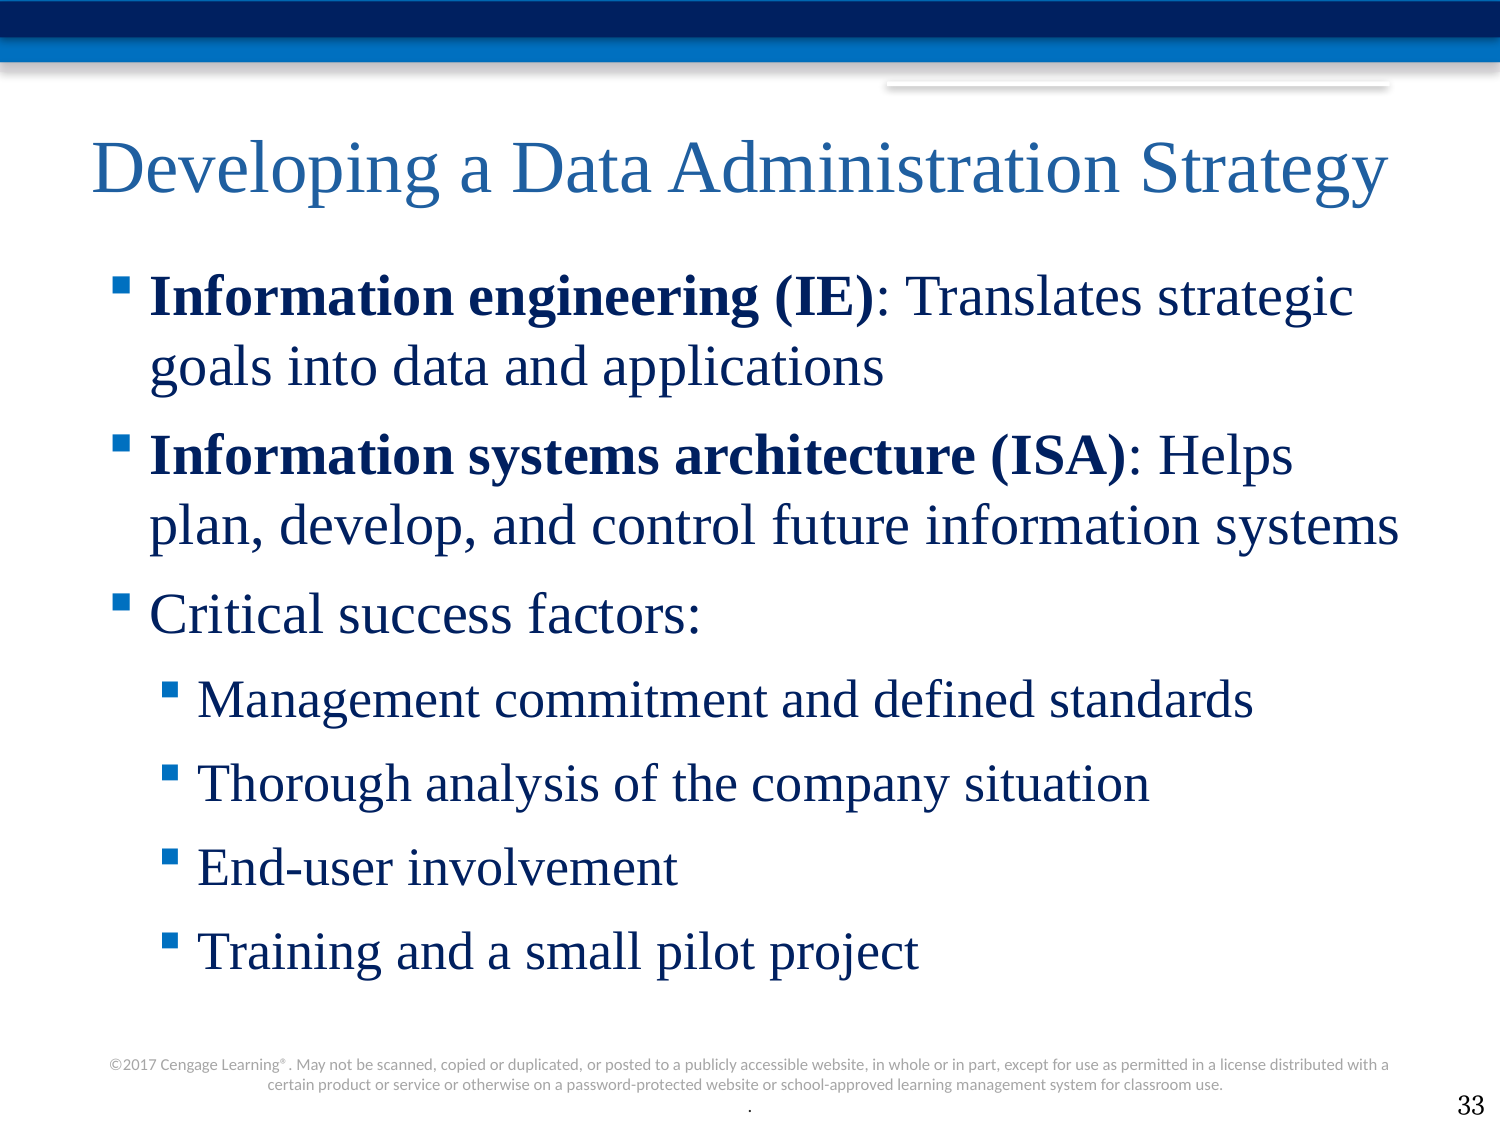

# Developing a Data Administration Strategy
Information engineering (IE): Translates strategic goals into data and applications
Information systems architecture (ISA): Helps plan, develop, and control future information systems
Critical success factors:
Management commitment and defined standards
Thorough analysis of the company situation
End-user involvement
Training and a small pilot project
33